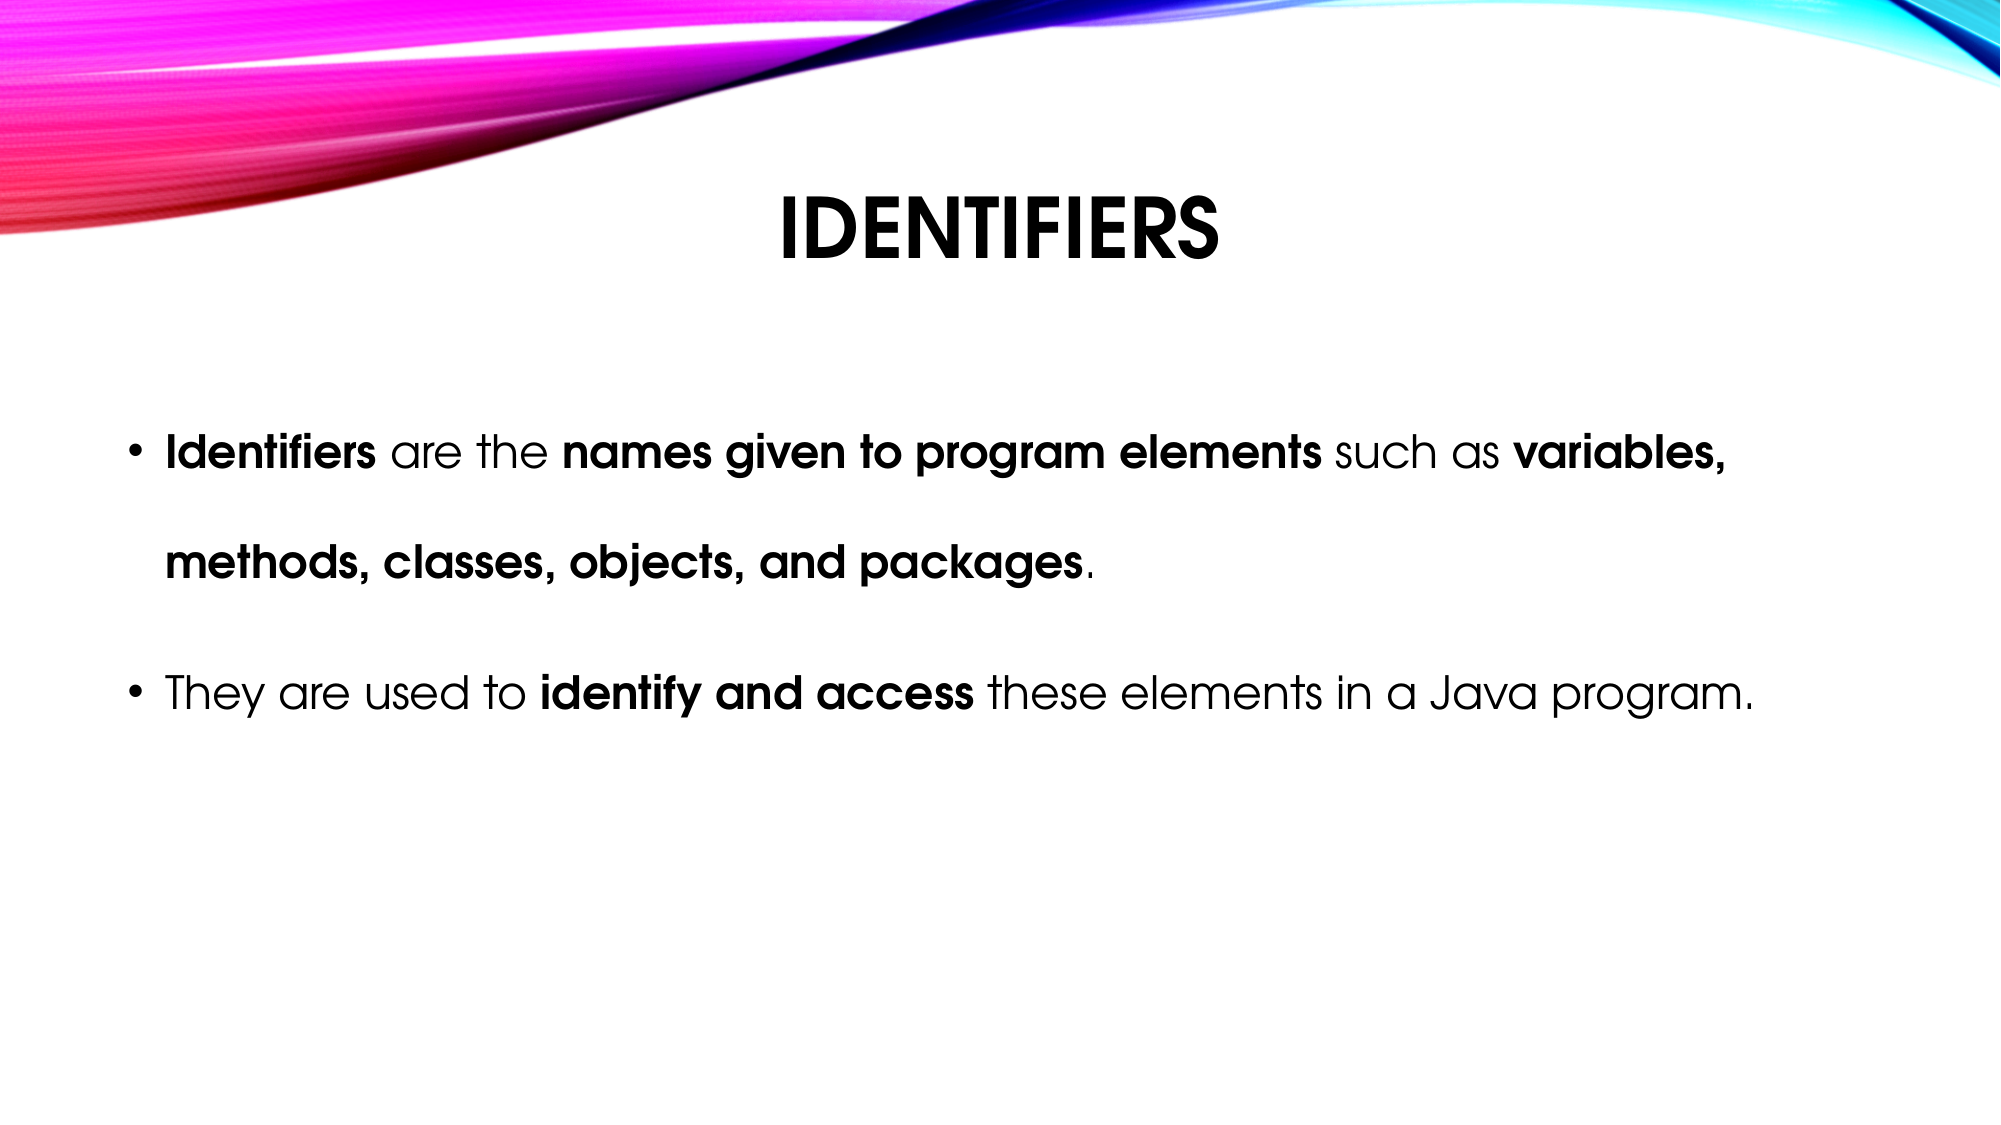

# IDENTIFIERS
Identifiers are the names given to program elements such as variables, methods, classes, objects, and packages.
They are used to identify and access these elements in a Java program.